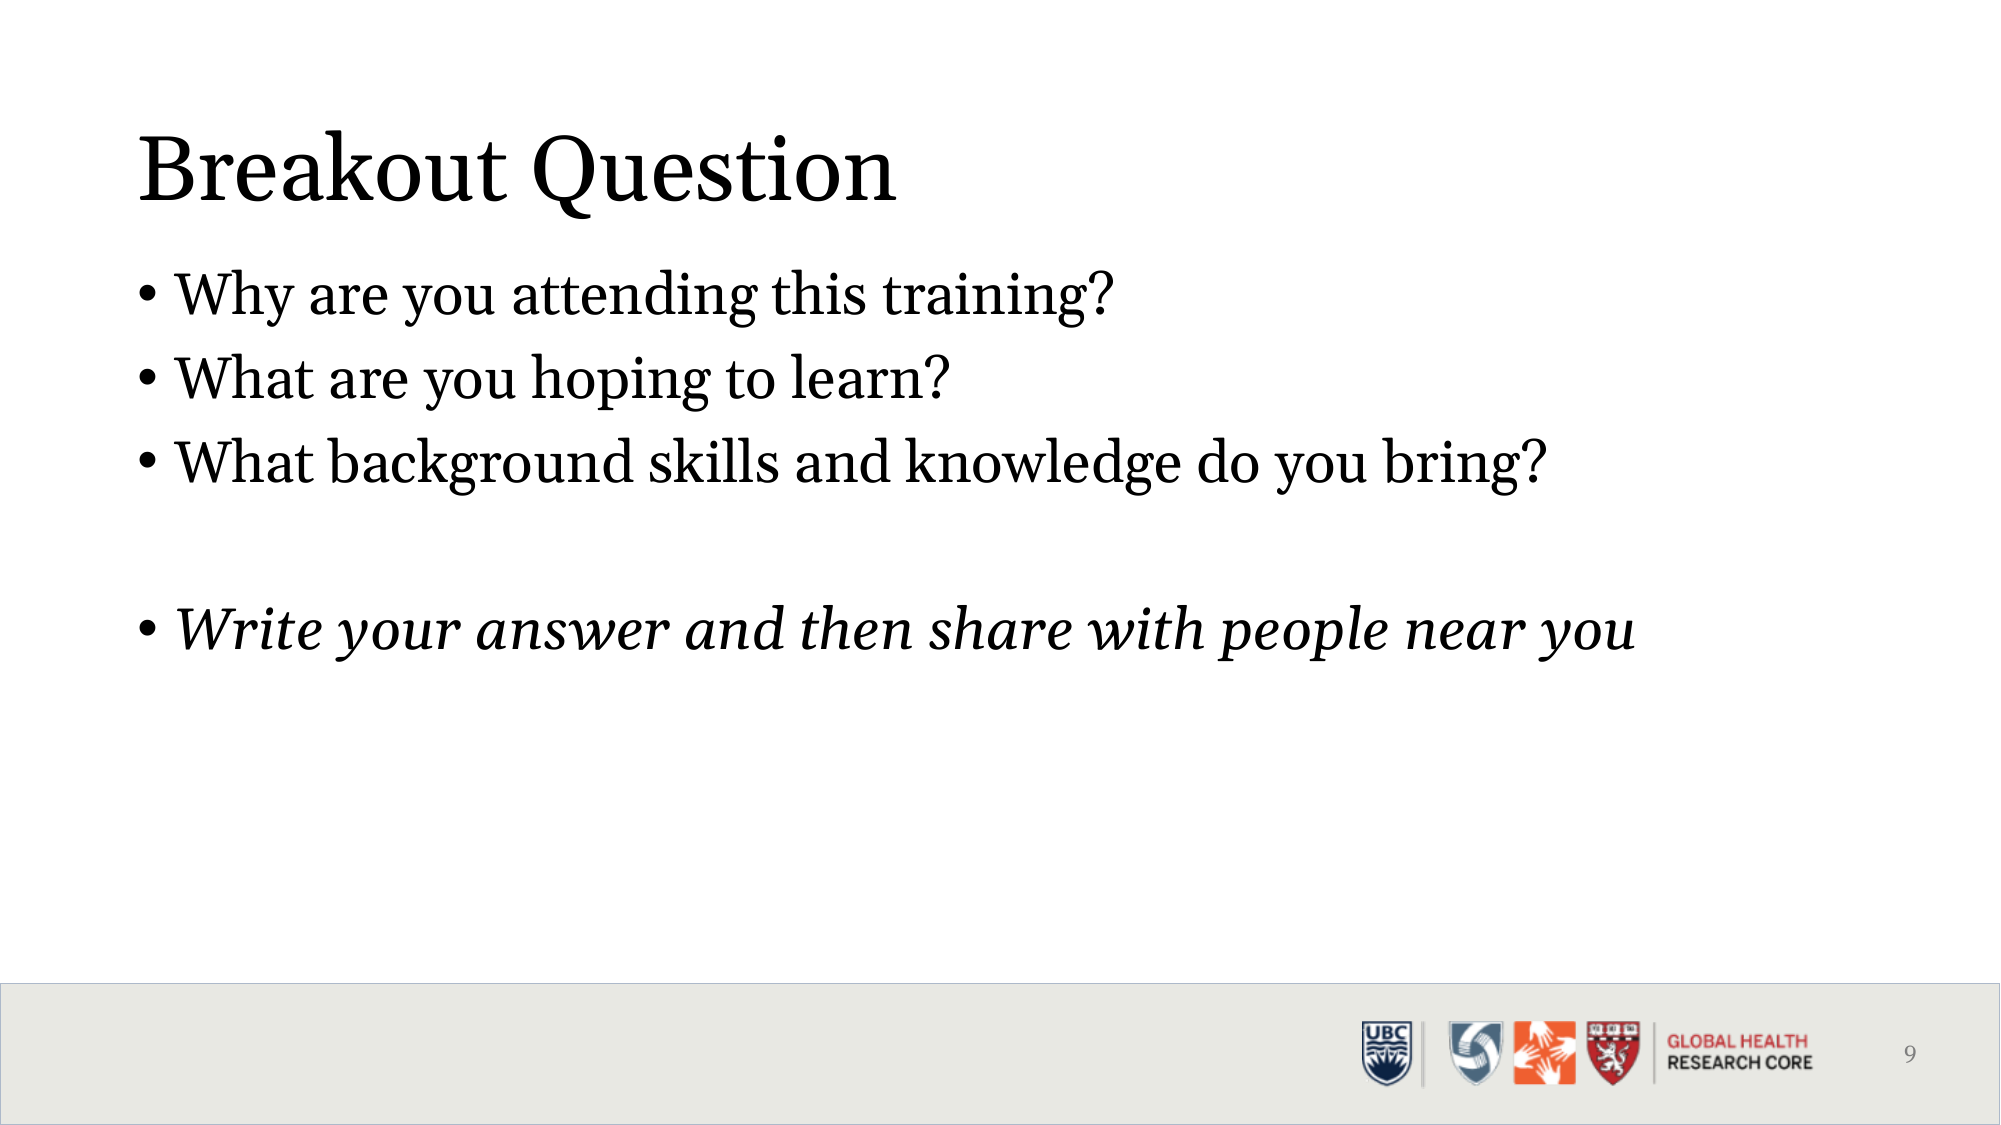

# Breakout Question
Why are you attending this training?
What are you hoping to learn?
What background skills and knowledge do you bring?

Write your answer and then share with people near you